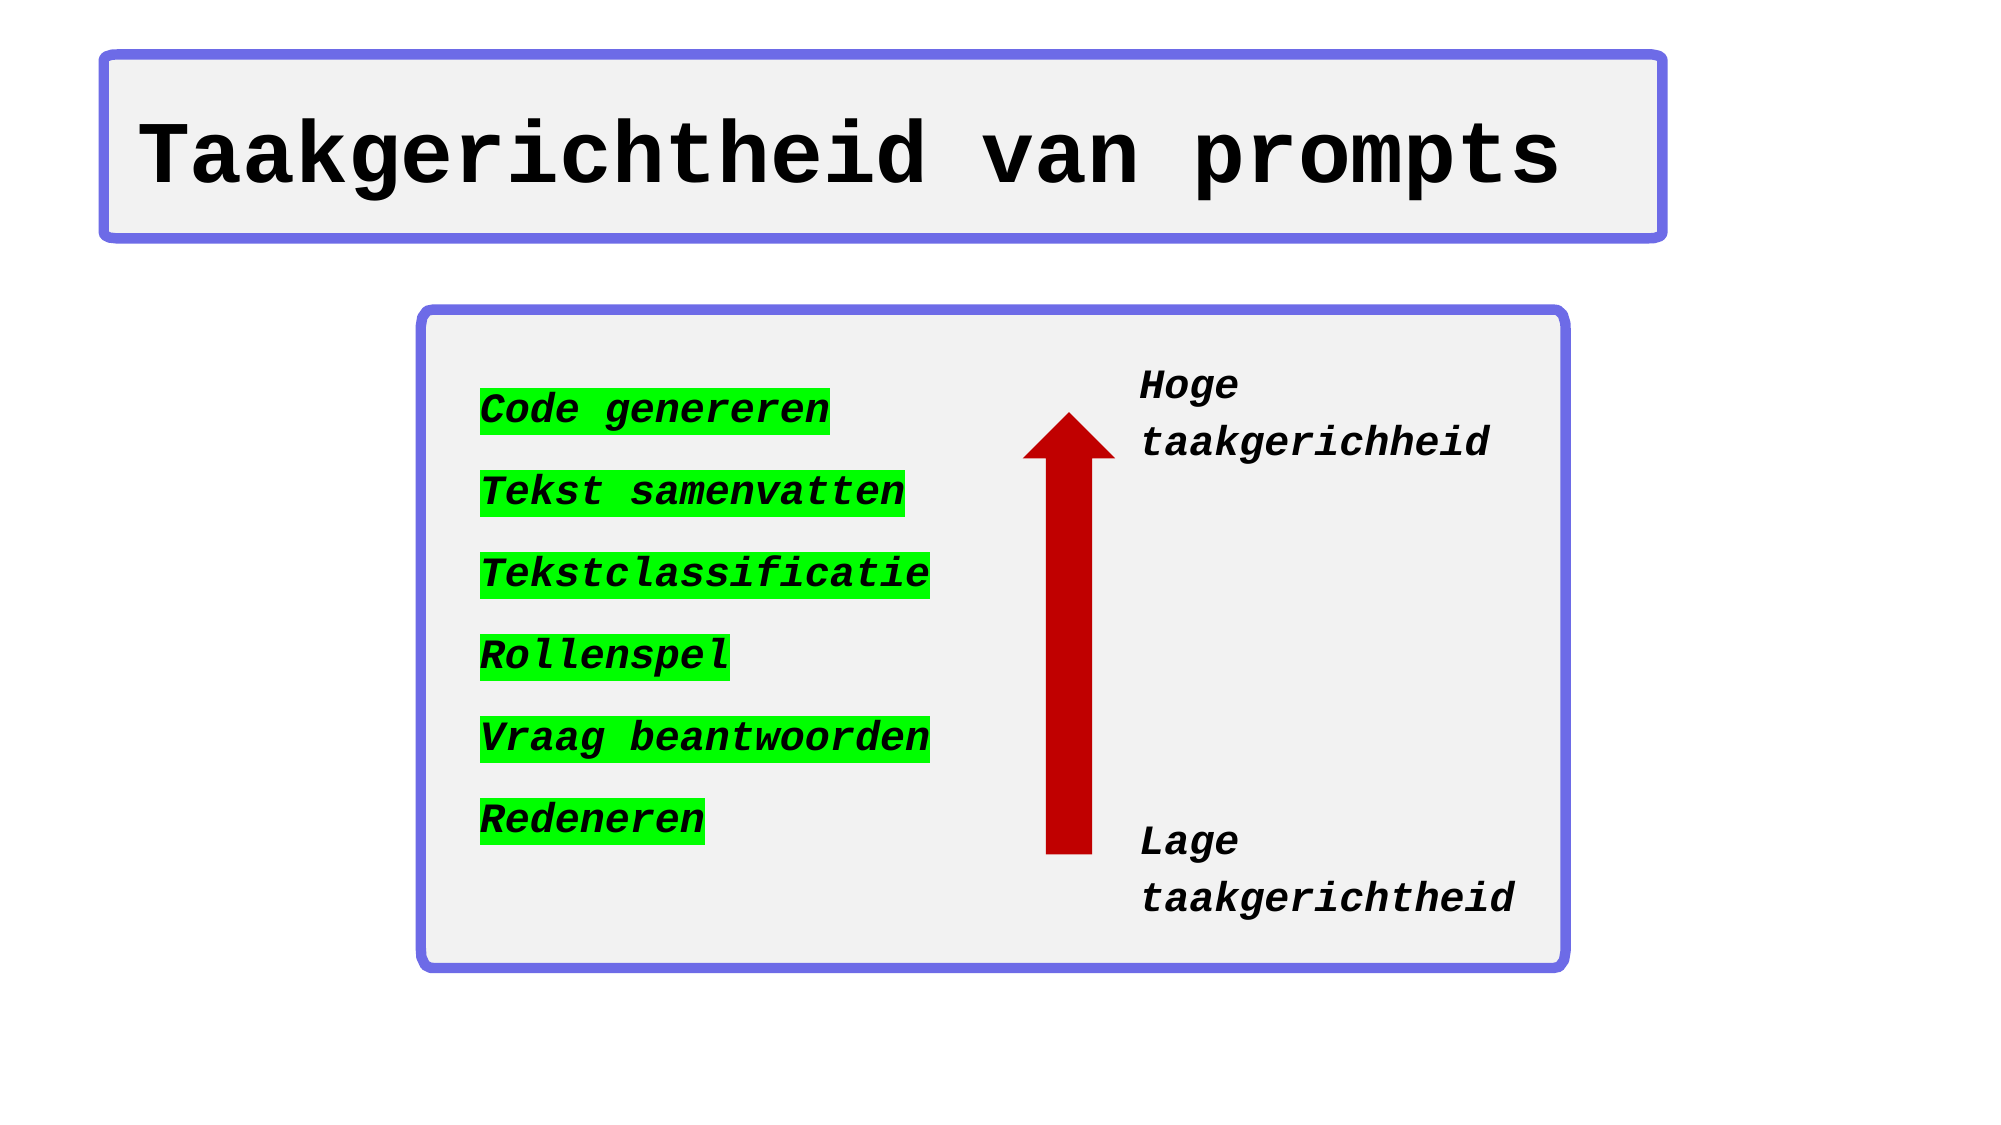

Taakgerichtheid van prompts

Code genereren
Tekst samenvatten
Tekstclassificatie
Rollenspel
Vraag beantwoorden
Redeneren
Hoge
taakgerichheid

Lage
taakgerichtheid